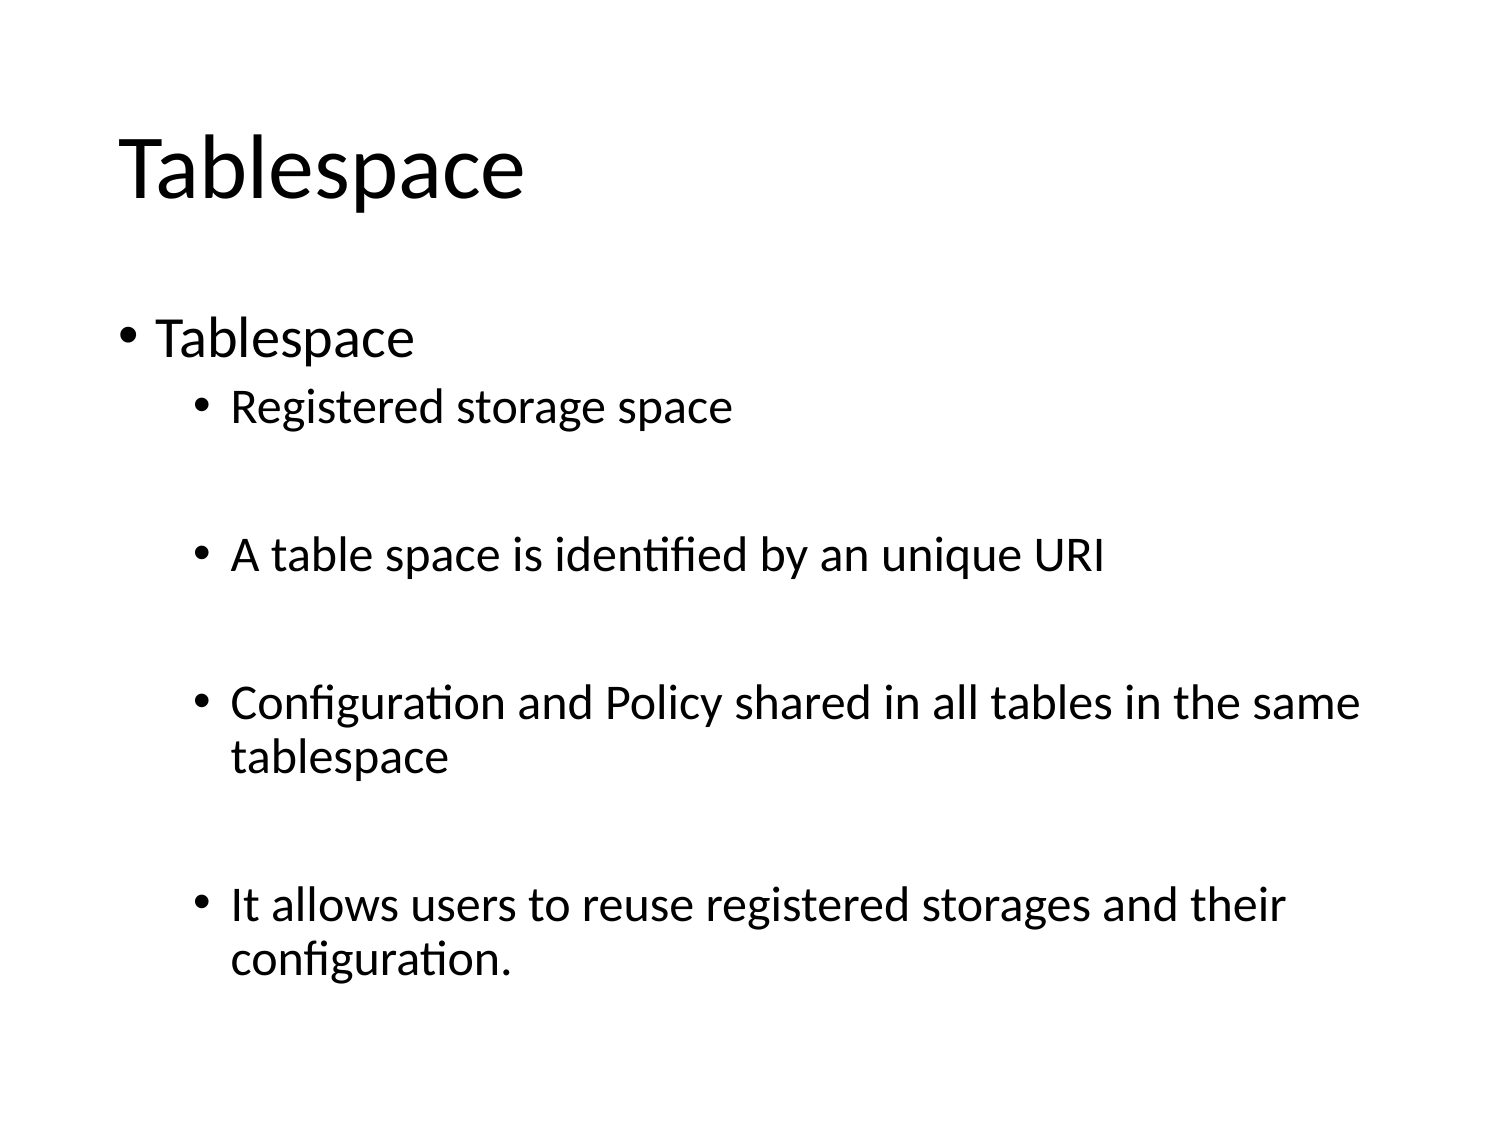

# Tablespace
Tablespace
Registered storage space

A table space is identified by an unique URI

Configuration and Policy shared in all tables in the same tablespace

It allows users to reuse registered storages and their configuration.